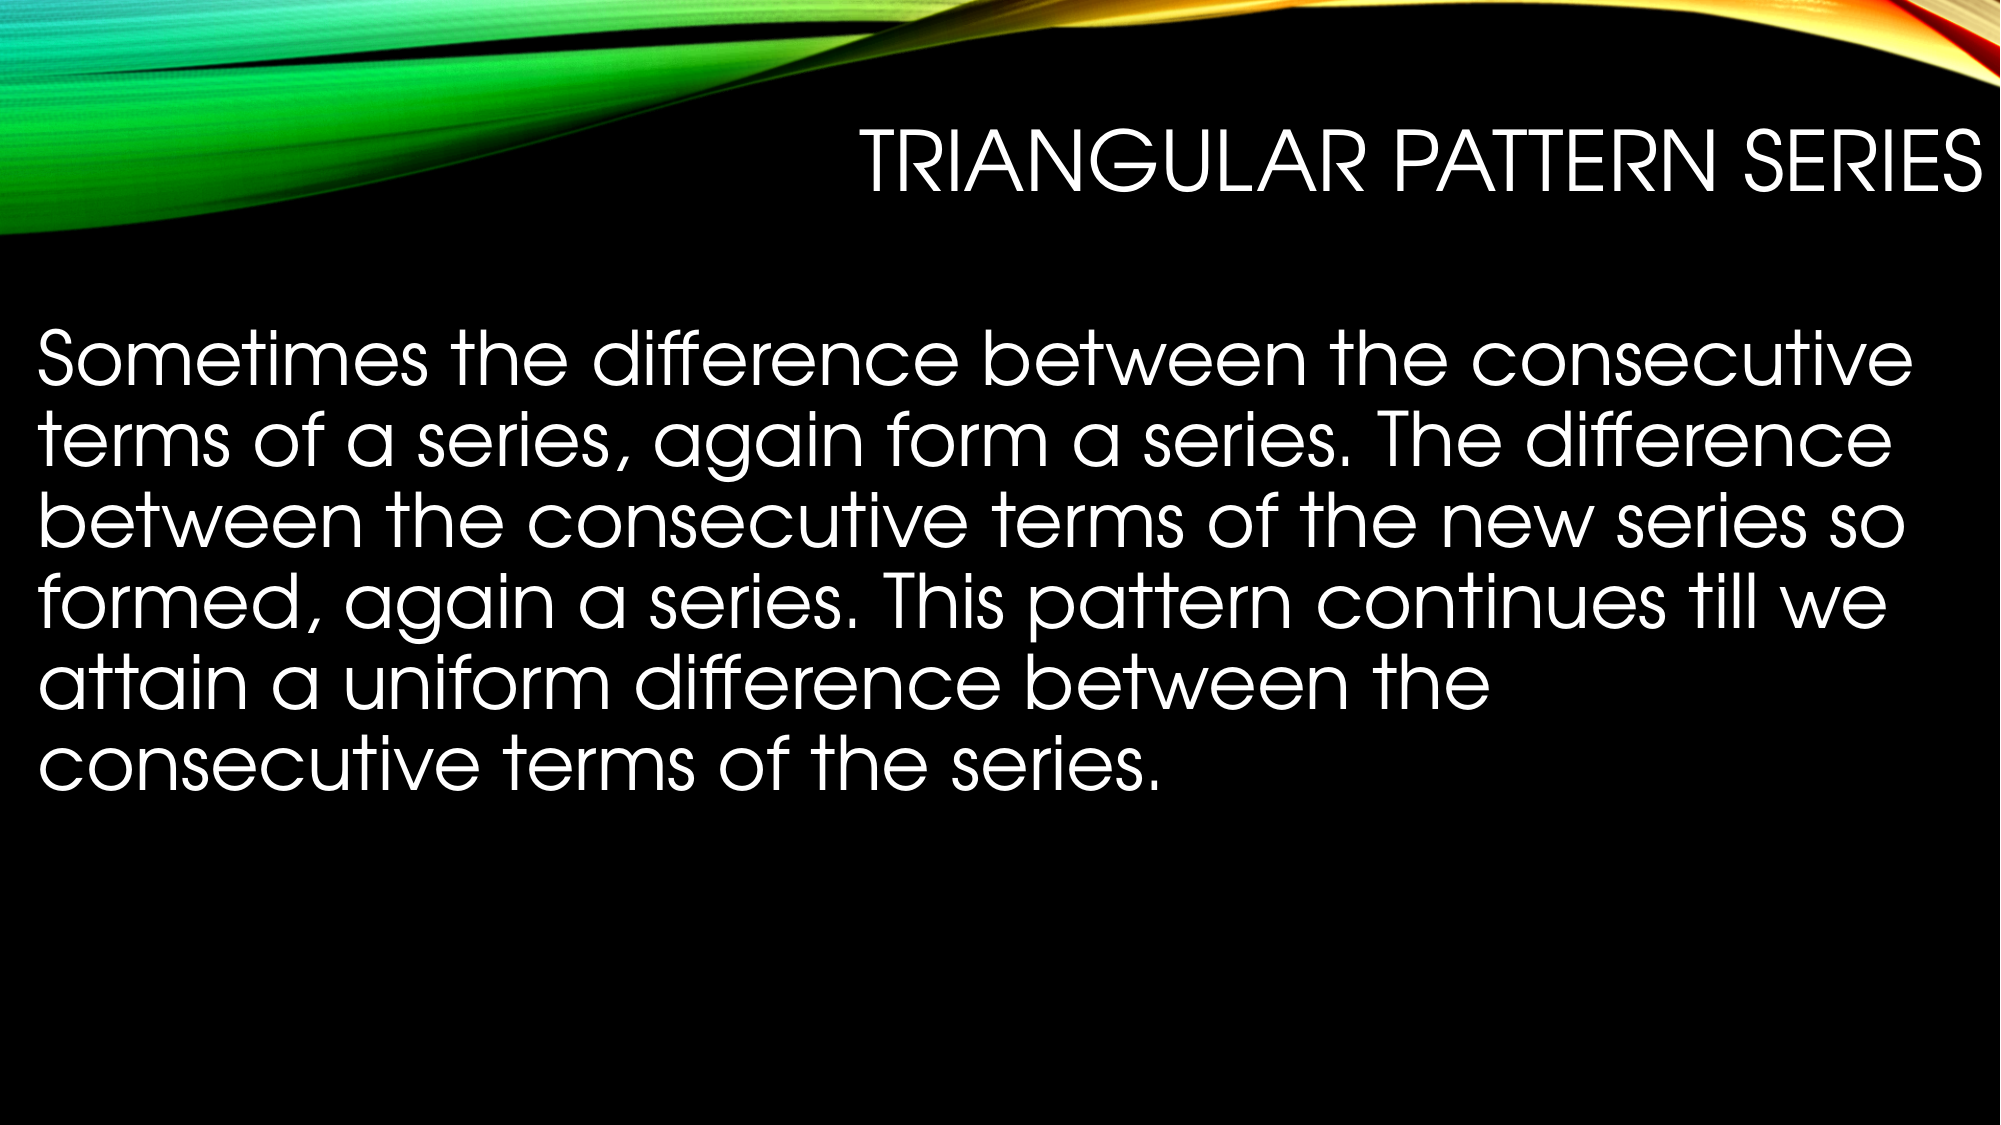

# Triangular pattern Series
Sometimes the difference between the consecutive terms of a series, again form a series. The difference between the consecutive terms of the new series so formed, again a series. This pattern continues till we attain a uniform difference between the consecutive terms of the series.